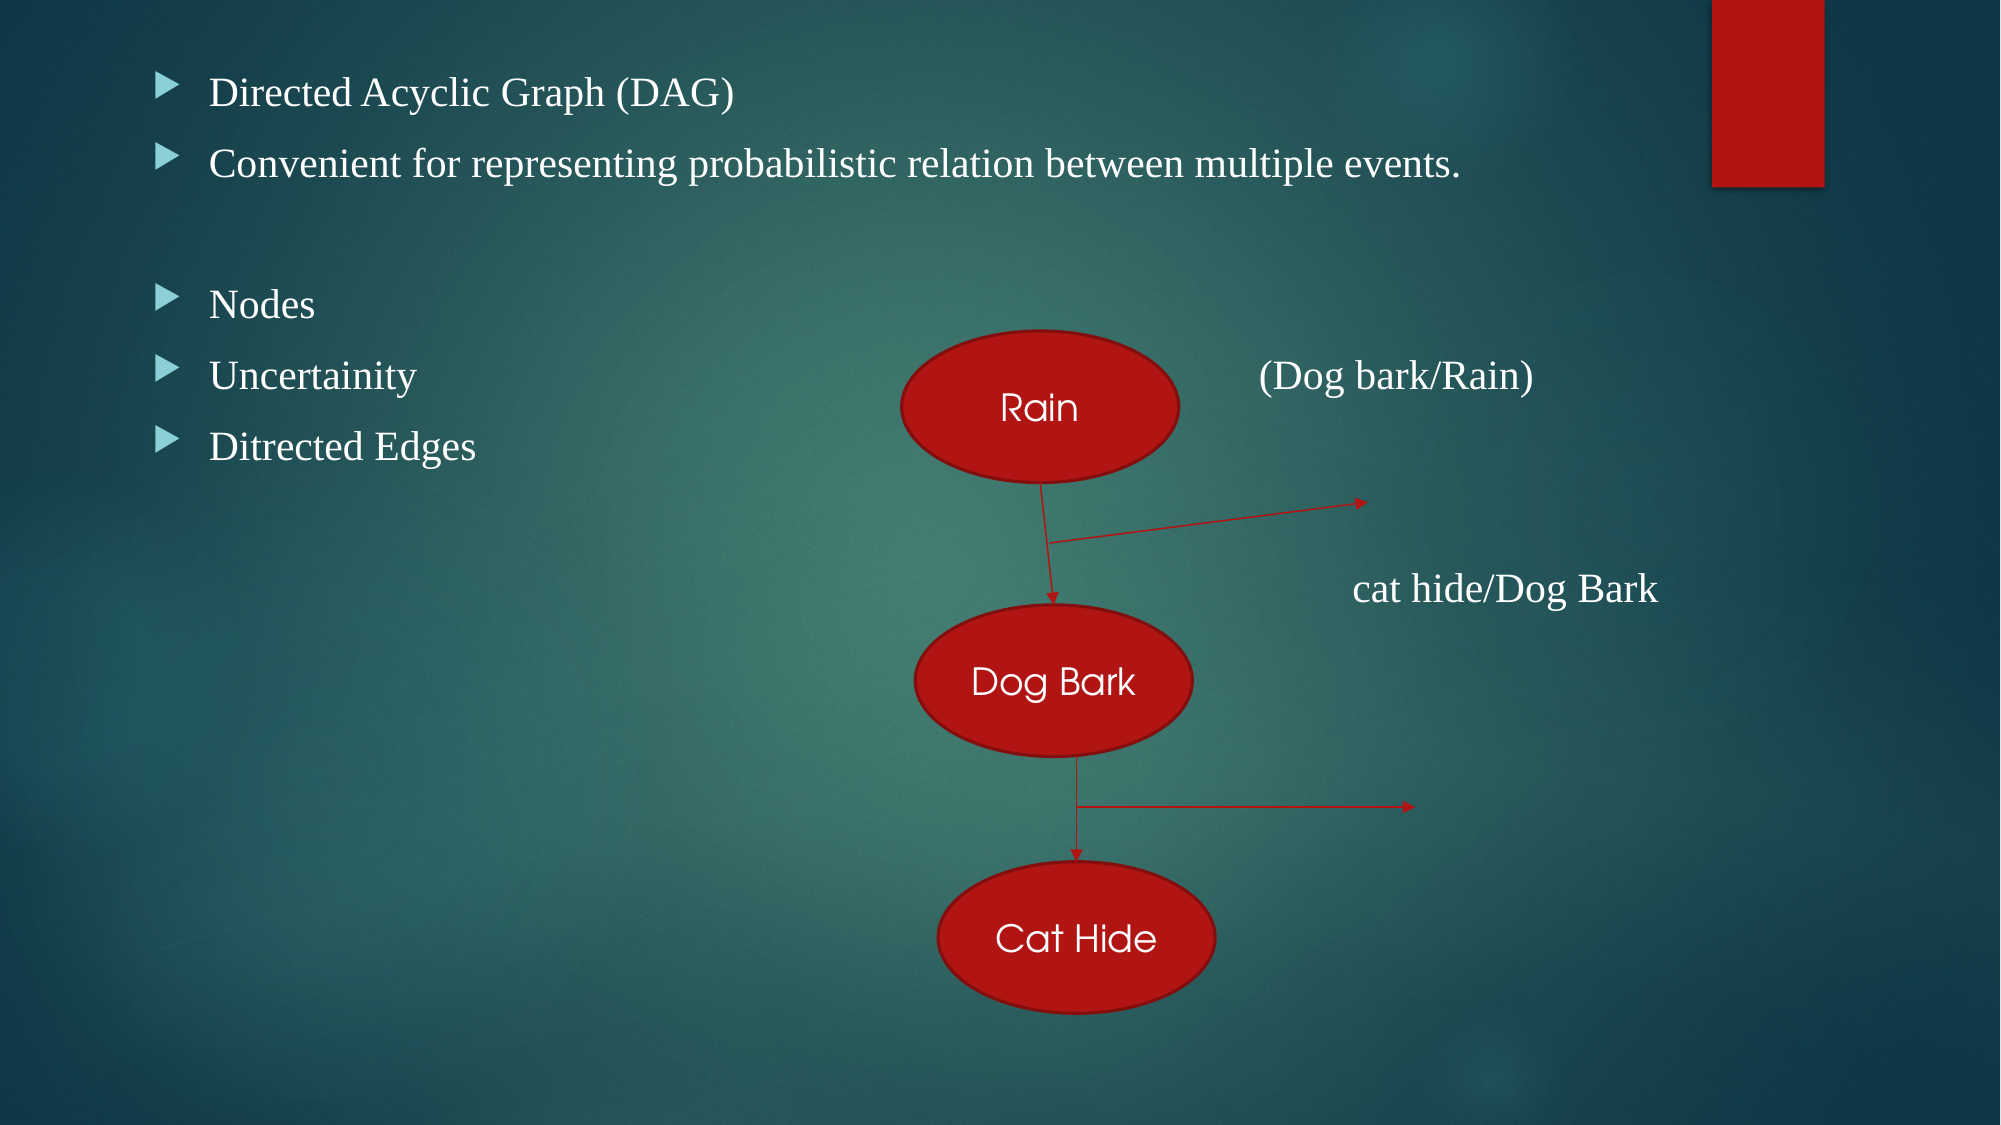

Directed Acyclic Graph (DAG)
Convenient for representing probabilistic relation between multiple events.

Nodes
Uncertainity						(Dog bark/Rain)
Ditrected Edges

								cat hide/Dog Bark
Rain
Dog Bark
Cat Hide